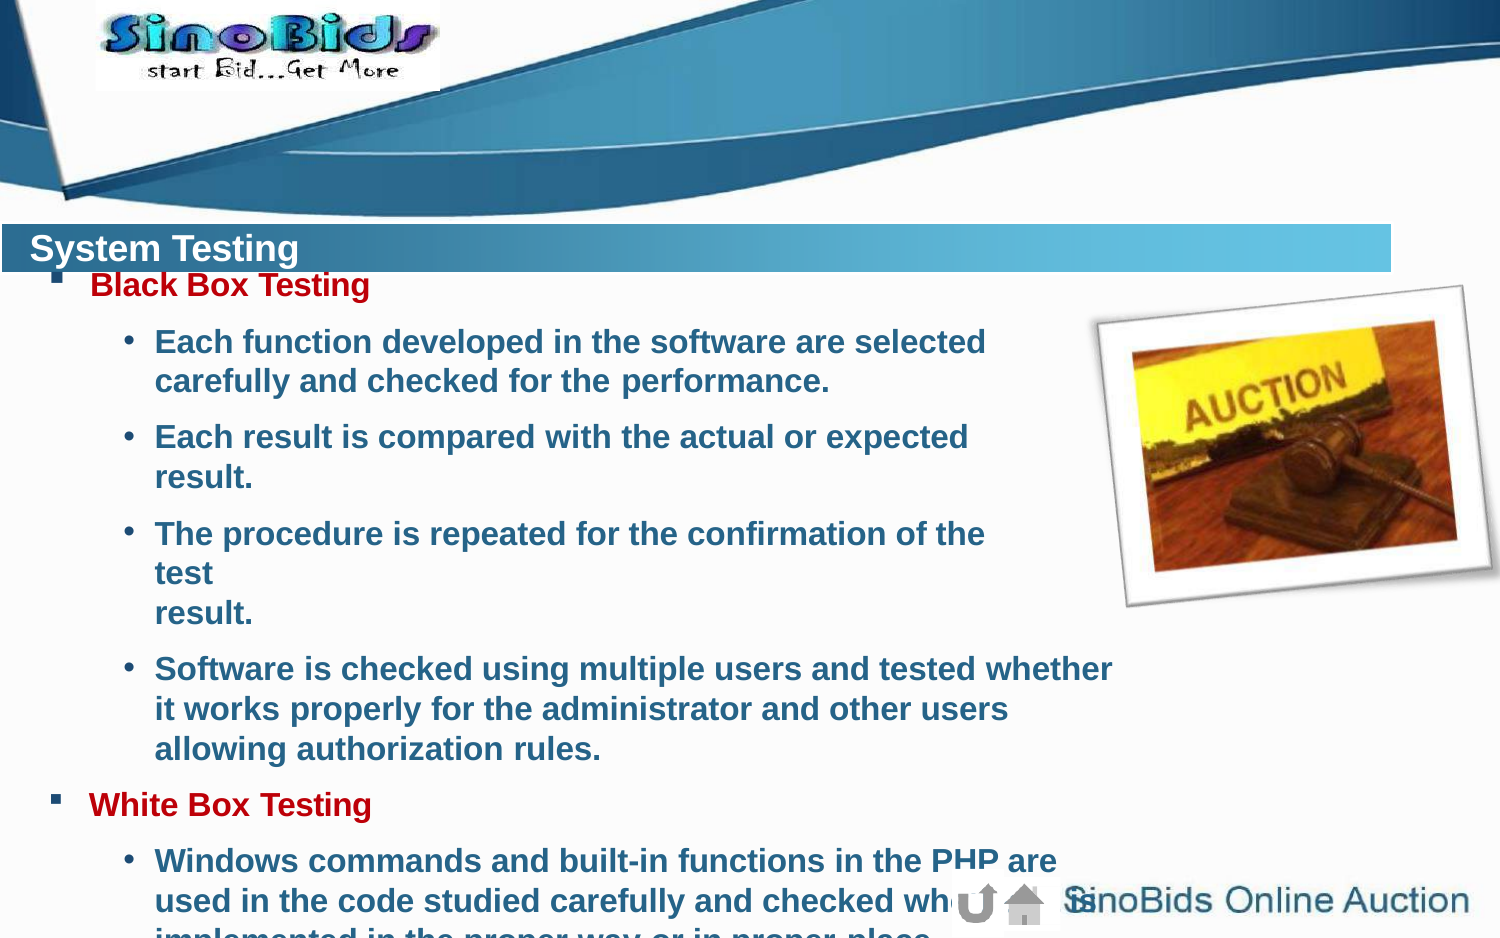

# System Testing
Black Box Testing
Each function developed in the software are selected  carefully and checked for the performance.
Each result is compared with the actual or expected result.
The procedure is repeated for the confirmation of the test
result.
Software is checked using multiple users and tested whether  it works properly for the administrator and other users  allowing authorization rules.
White Box Testing
Windows commands and built-in functions in the PHP are  used in the code studied carefully and checked whether it is  implemented in the proper way or in proper place.
Line by line flow of code checked.